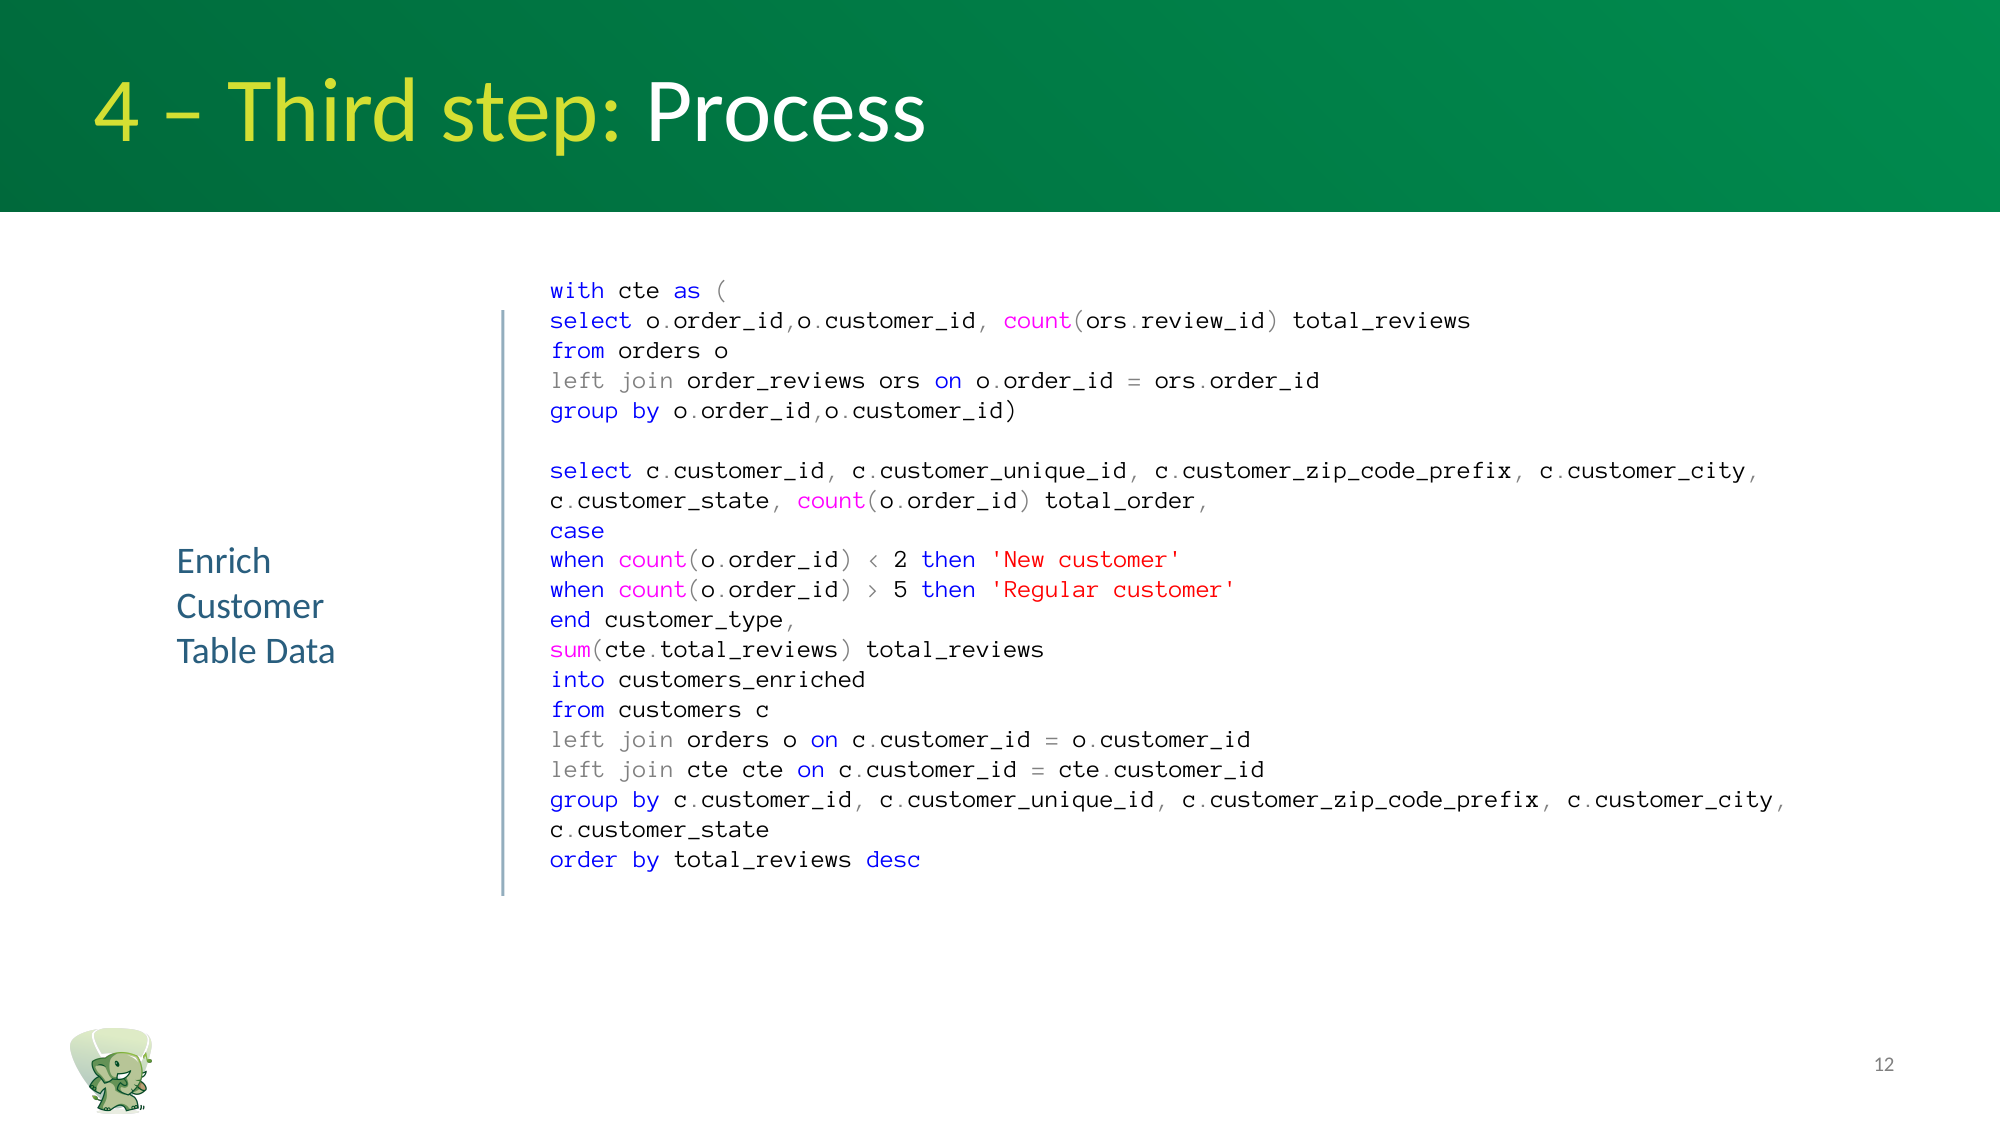

4 – Third step: Process
with cte as (
select o.order_id,o.customer_id, count(ors.review_id) total_reviews
from orders o
left join order_reviews ors on o.order_id = ors.order_id
group by o.order_id,o.customer_id)

select c.customer_id, c.customer_unique_id, c.customer_zip_code_prefix, c.customer_city, c.customer_state, count(o.order_id) total_order,
case
when count(o.order_id) < 2 then 'New customer'
when count(o.order_id) > 5 then 'Regular customer'
end customer_type,
sum(cte.total_reviews) total_reviews
into customers_enriched
from customers c
left join orders o on c.customer_id = o.customer_id
left join cte cte on c.customer_id = cte.customer_id
group by c.customer_id, c.customer_unique_id, c.customer_zip_code_prefix, c.customer_city, c.customer_state
order by total_reviews desc

Enrich Customer Table Data